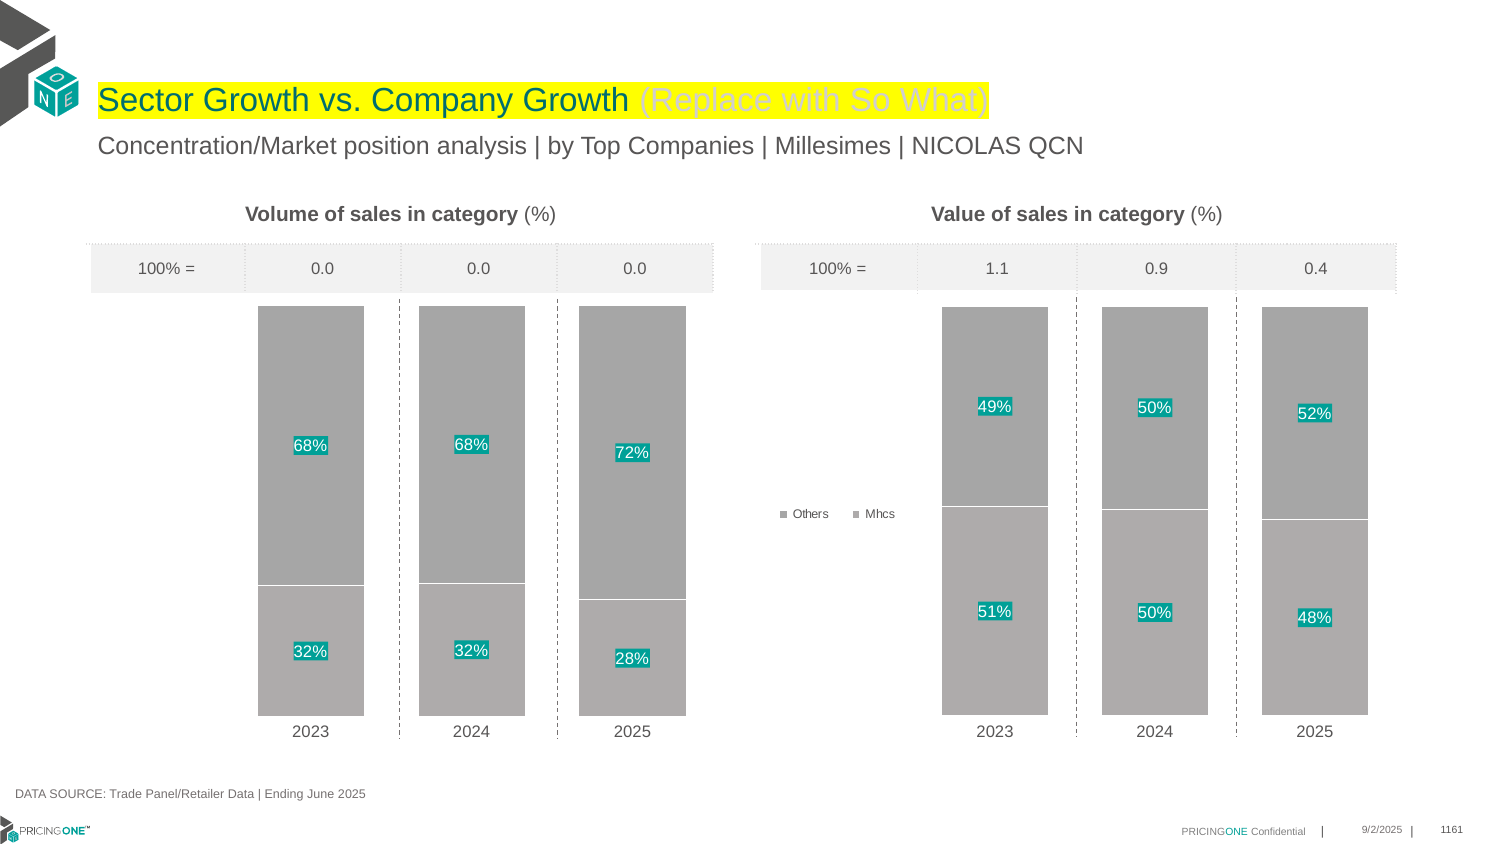

# Sector Growth vs. Company Growth (Replace with So What)
Concentration/Market position analysis | by Top Companies | Millesimes | NICOLAS QCN
| Volume of sales in category (%) |  |  |  |
| --- | --- | --- | --- |
| 100% = | 0.0 | 0.0 | 0.0 |
| Value of sales in category (%) |  |  |  |
| --- | --- | --- | --- |
| 100% = | 1.1 | 0.9 | 0.4 |

### Chart

| Category | Mhcs | Others |
|---|---|---|
| 2023 | 0.3178480655182152 | 0.6821519344817849 |
| 2024 | 0.32364273204903676 | 0.6763572679509633 |
| 2025 | 0.2830508474576271 | 0.7169491525423729 |

### Chart

| Category | Mhcs | Others |
|---|---|---|
| 2023 | 0.510802938940607 | 0.48919706105939303 |
| 2024 | 0.5038643705677182 | 0.49613562943228173 |
| 2025 | 0.4780280026990553 | 0.5219719973009447 |
DATA SOURCE: Trade Panel/Retailer Data | Ending June 2025

9/2/2025
1161